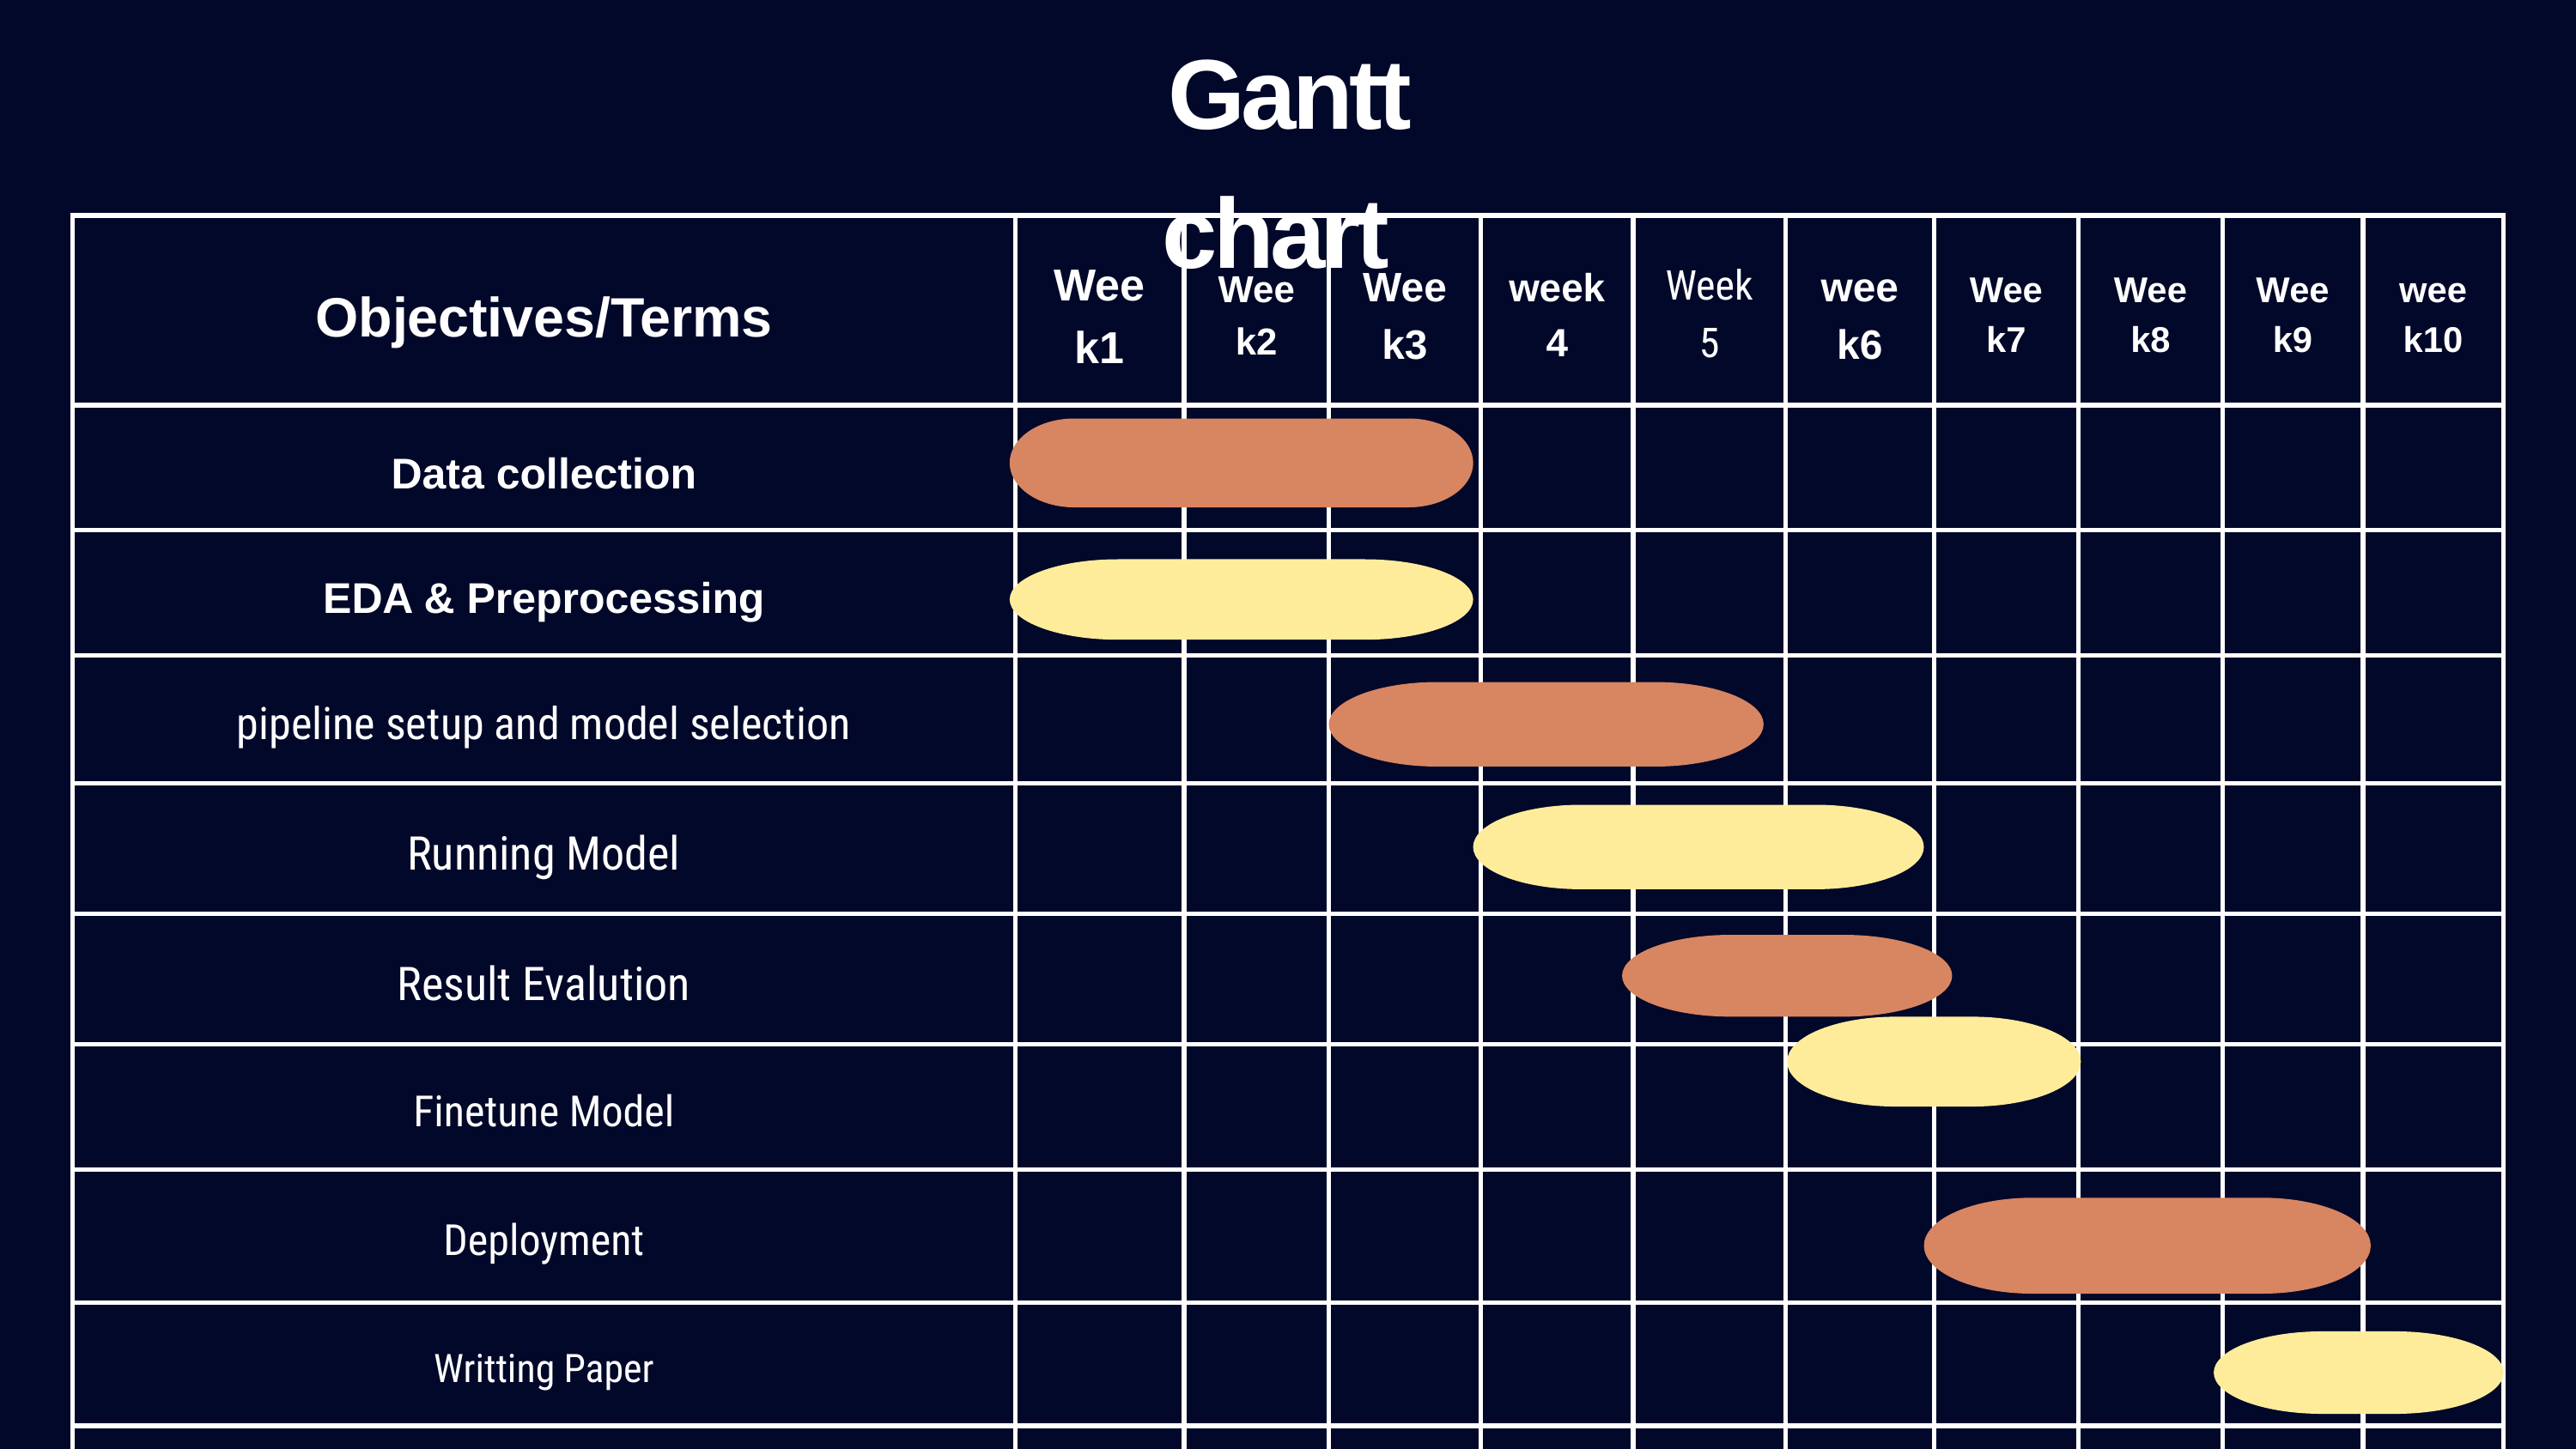

Gantt chart
| Objectives/Terms | Week1 | Week2 | Week3 | week4 | Week5 | week6 | Week7 | Week8 | Week9 | week10 |
| --- | --- | --- | --- | --- | --- | --- | --- | --- | --- | --- |
| Data collection |  |  |  |  |  |  |  |  |  |  |
| EDA & Preprocessing |  |  |  |  |  |  |  |  |  |  |
| pipeline setup and model selection |  |  |  |  |  |  |  |  |  |  |
| Running Model |  |  |  |  |  |  |  |  |  |  |
| Result Evalution |  |  |  |  |  |  |  |  |  |  |
| Finetune Model |  |  |  |  |  |  |  |  |  |  |
| Deployment |  |  |  |  |  |  |  |  |  |  |
| Writting Paper |  |  |  |  |  |  |  |  |  |  |
|  |  |  |  |  |  |  |  |  |  |  |